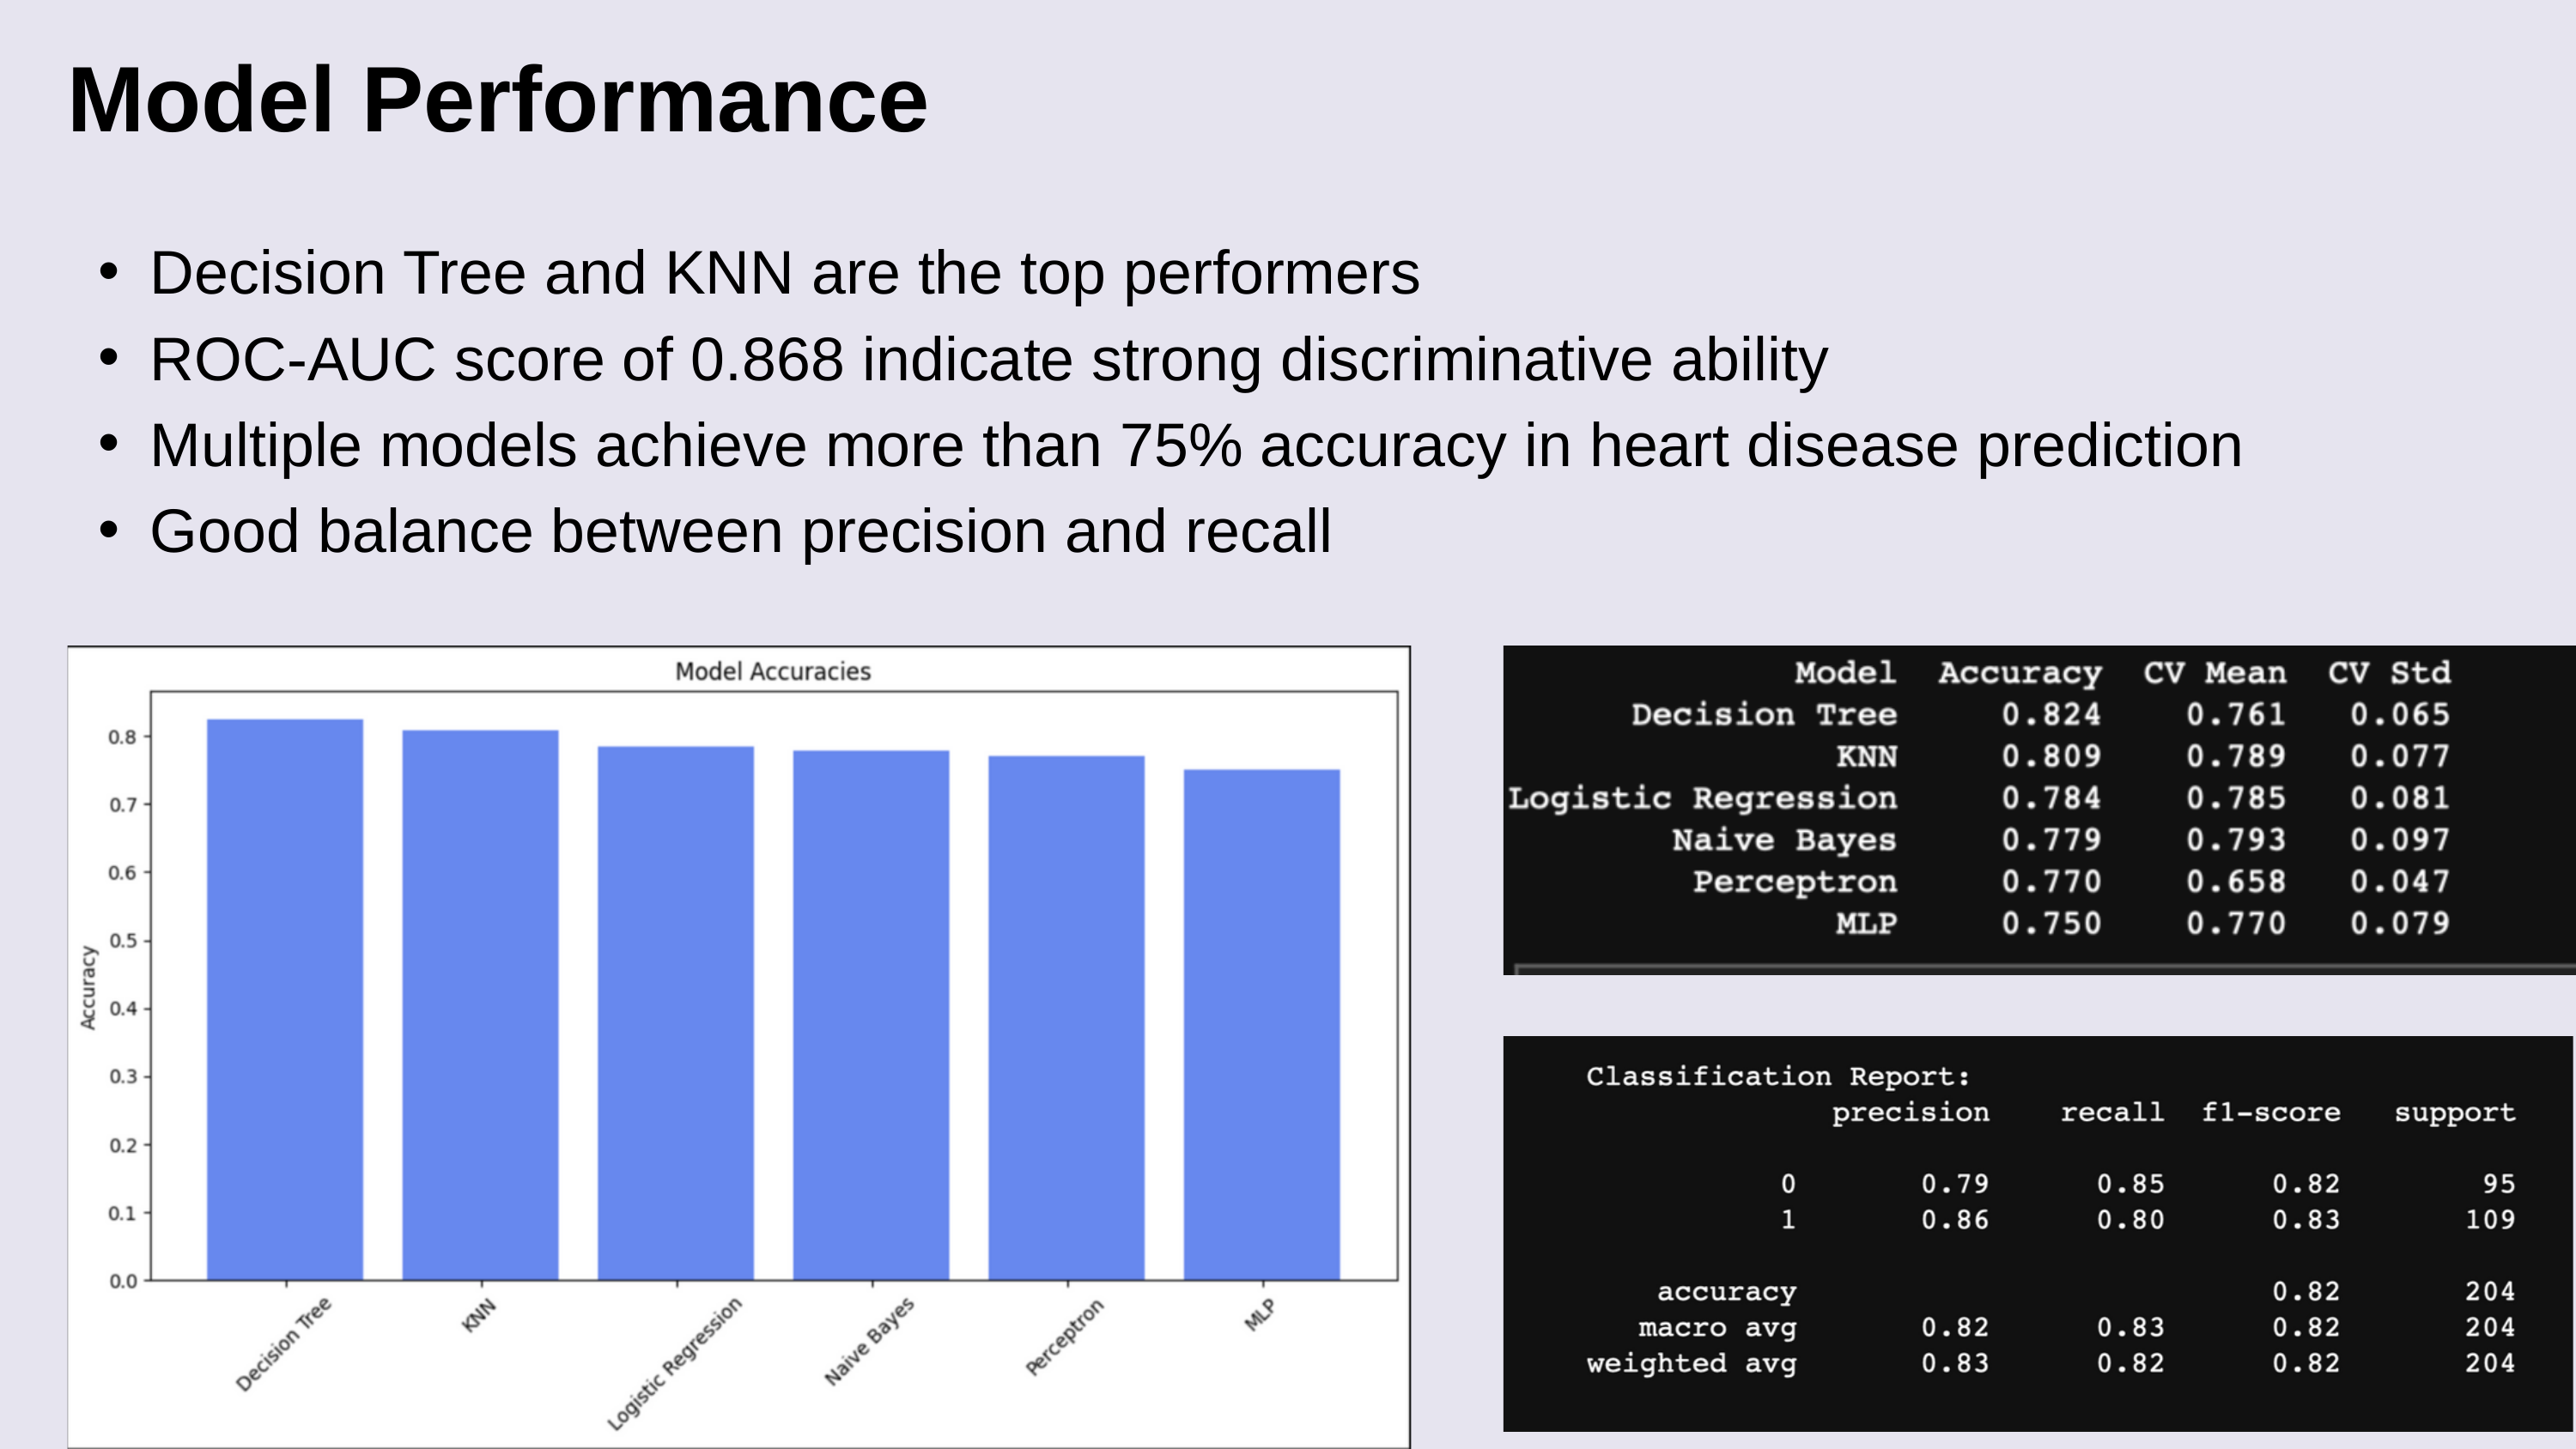

Model Performance
Decision Tree and KNN are the top performers
ROC-AUC score of 0.868 indicate strong discriminative ability
Multiple models achieve more than 75% accuracy in heart disease prediction
Good balance between precision and recall